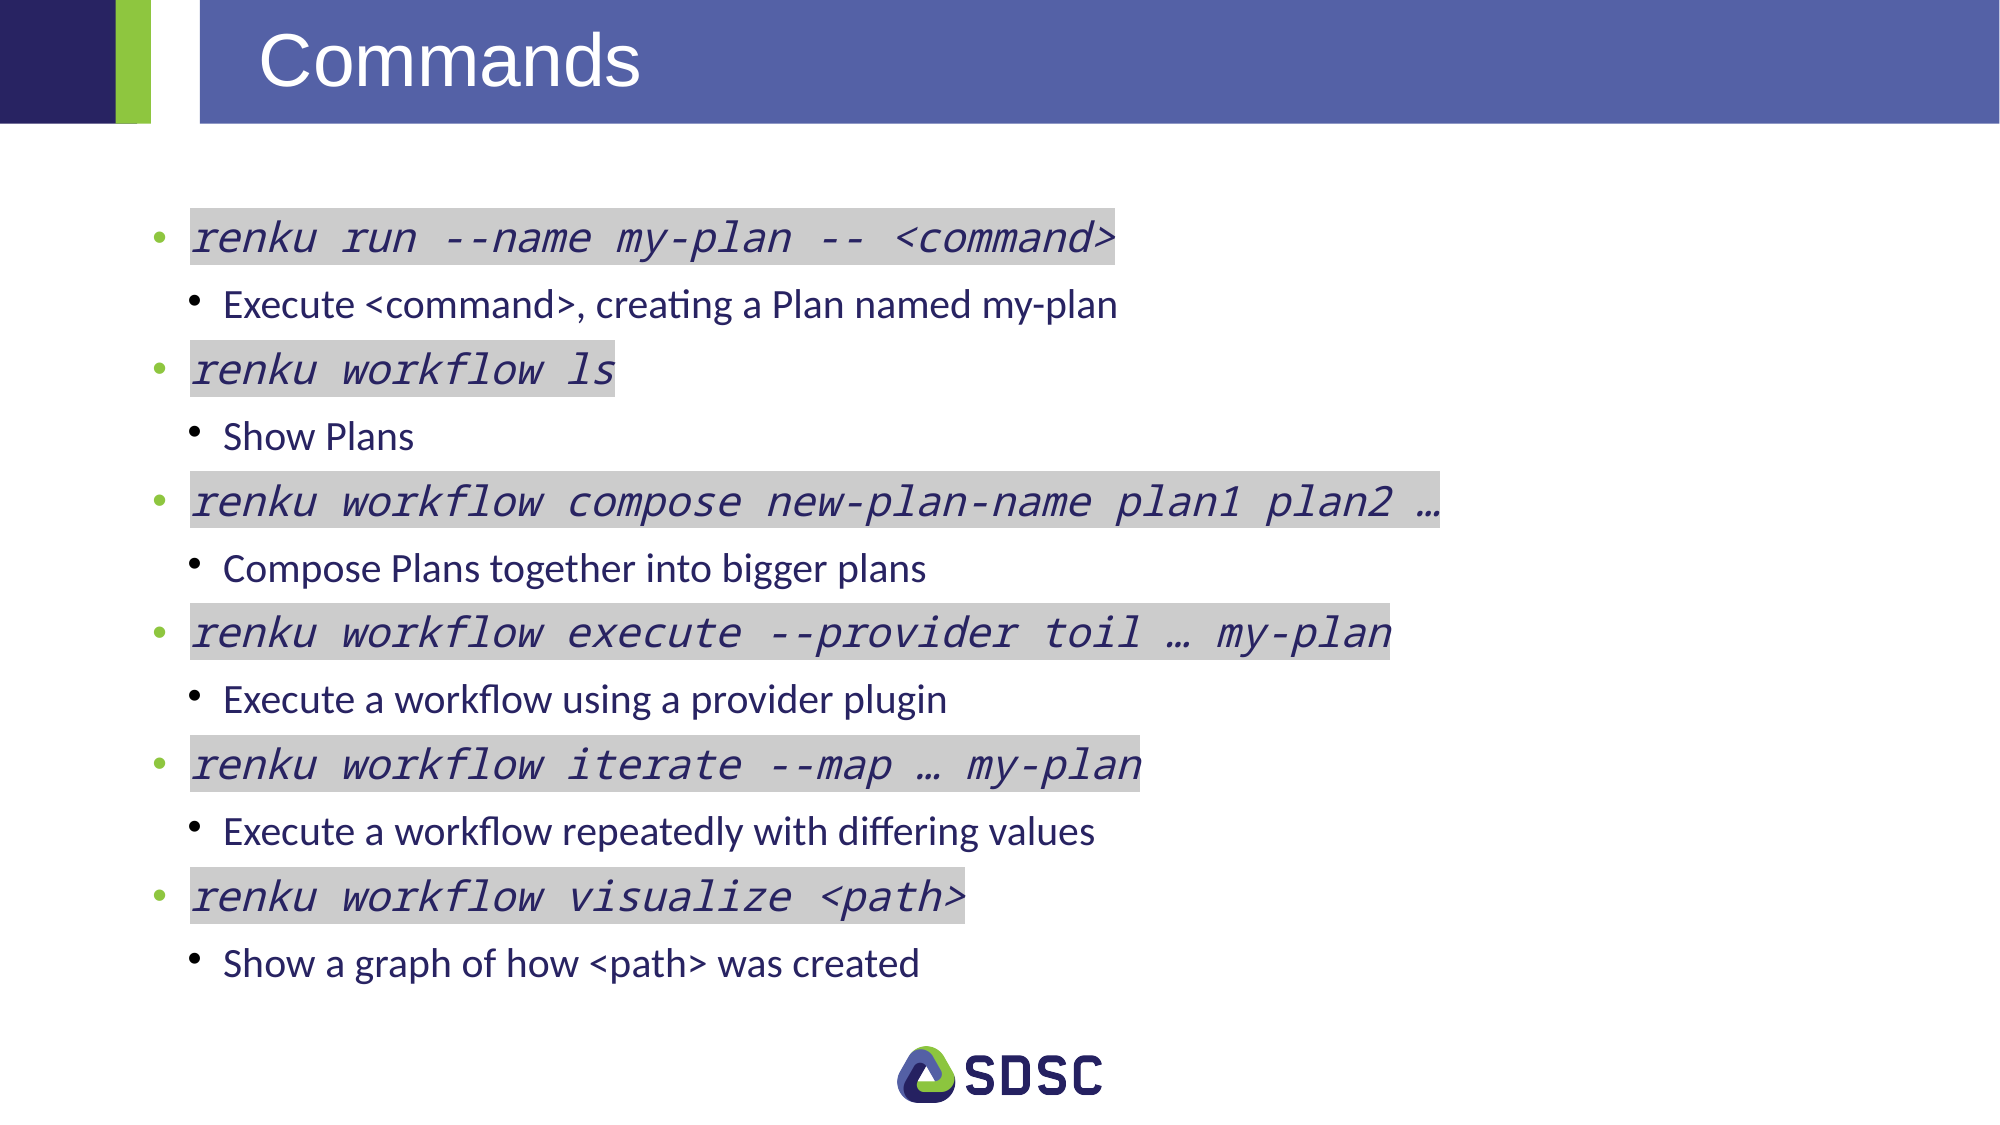

Commands
renku run --name my-plan -- <command>
Execute <command>, creating a Plan named my-plan
renku workflow ls
Show Plans
renku workflow compose new-plan-name plan1 plan2 …
Compose Plans together into bigger plans
renku workflow execute --provider toil … my-plan
Execute a workflow using a provider plugin
renku workflow iterate --map … my-plan
Execute a workflow repeatedly with differing values
renku workflow visualize <path>
Show a graph of how <path> was created